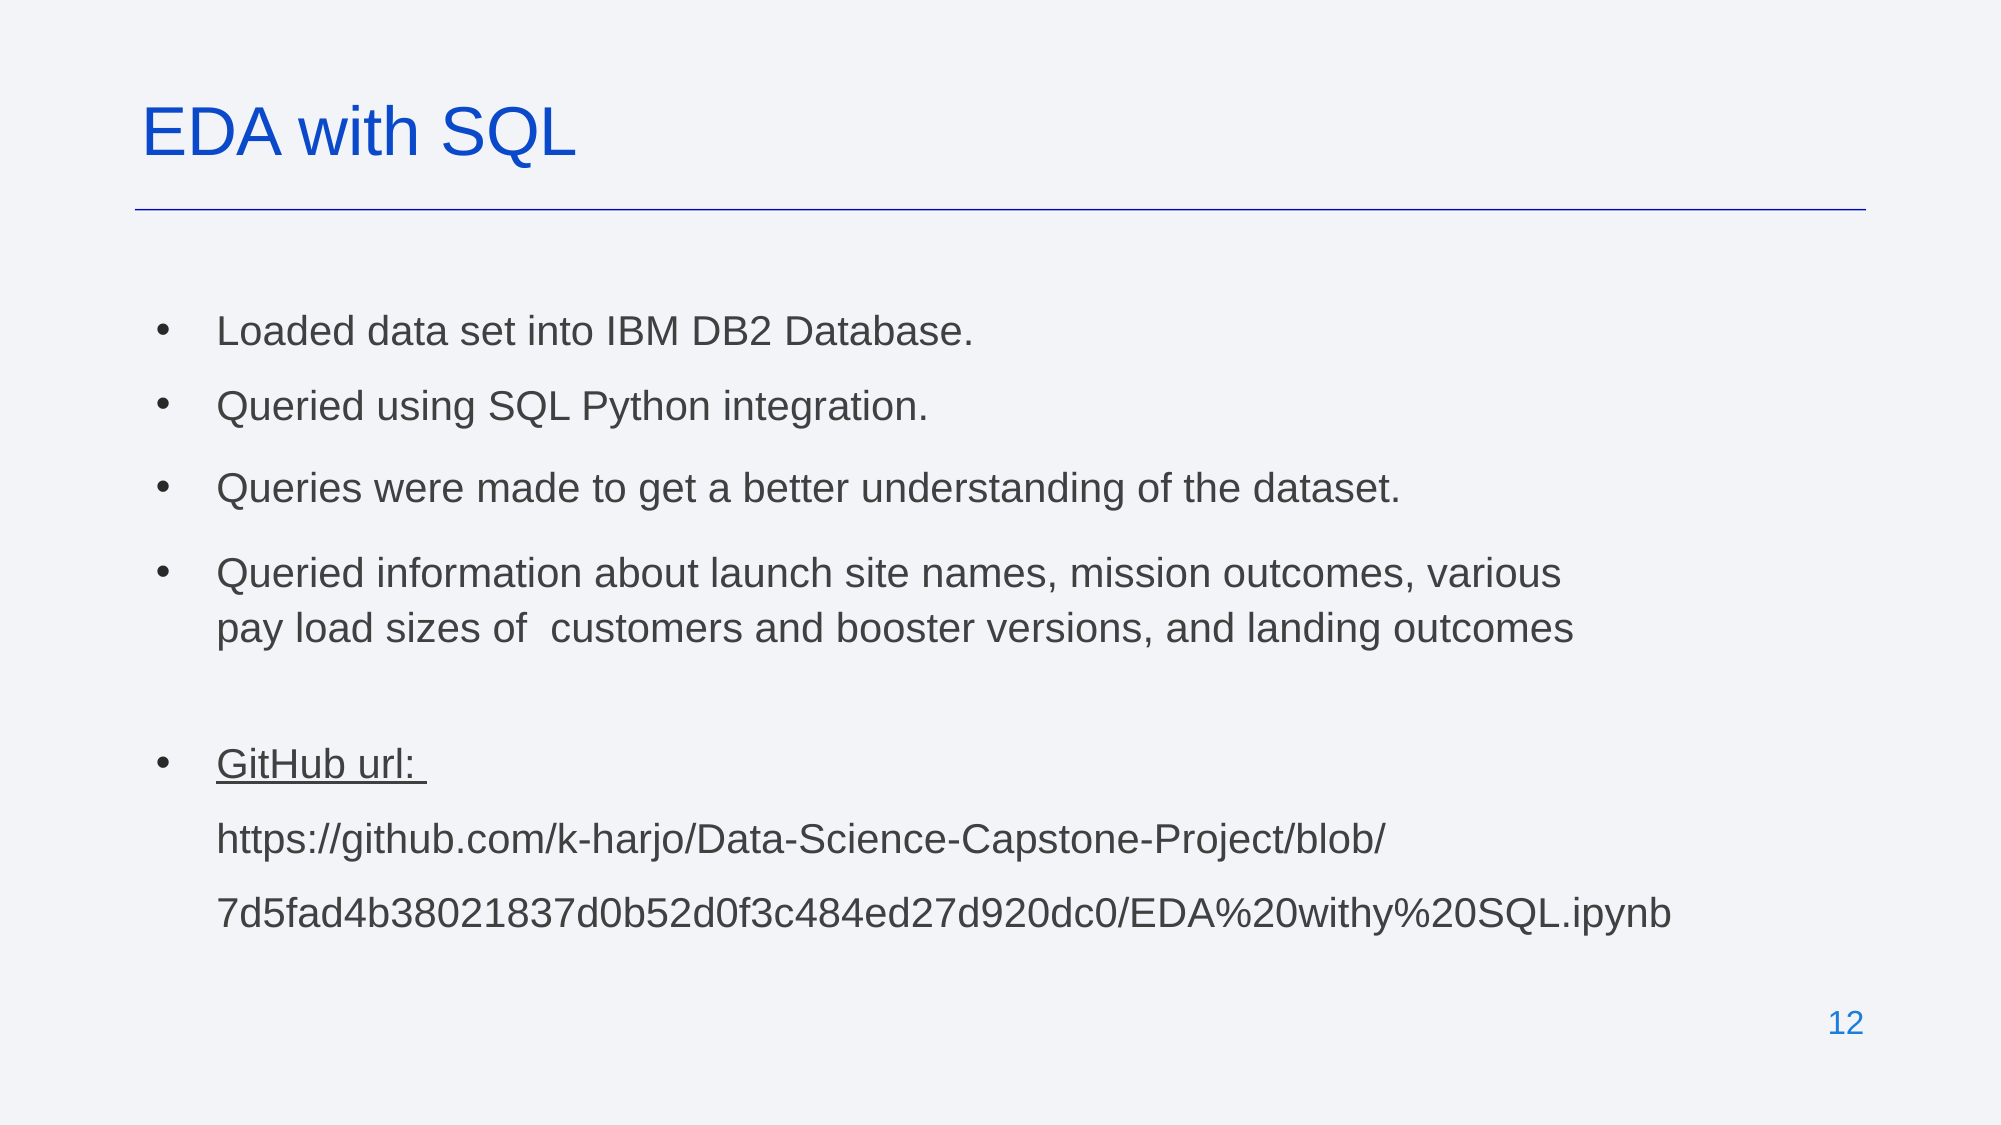

EDA with SQL
Loaded data set into IBM DB2 Database.
Queried using SQL Python integration.
Queries were made to get a better understanding of the dataset.
Queried information about launch site names, mission outcomes, various pay load sizes of  customers and booster versions, and landing outcomes

GitHub url:
https://github.com/k-harjo/Data-Science-Capstone-Project/blob/7d5fad4b38021837d0b52d0f3c484ed27d920dc0/EDA%20withy%20SQL.ipynb

12